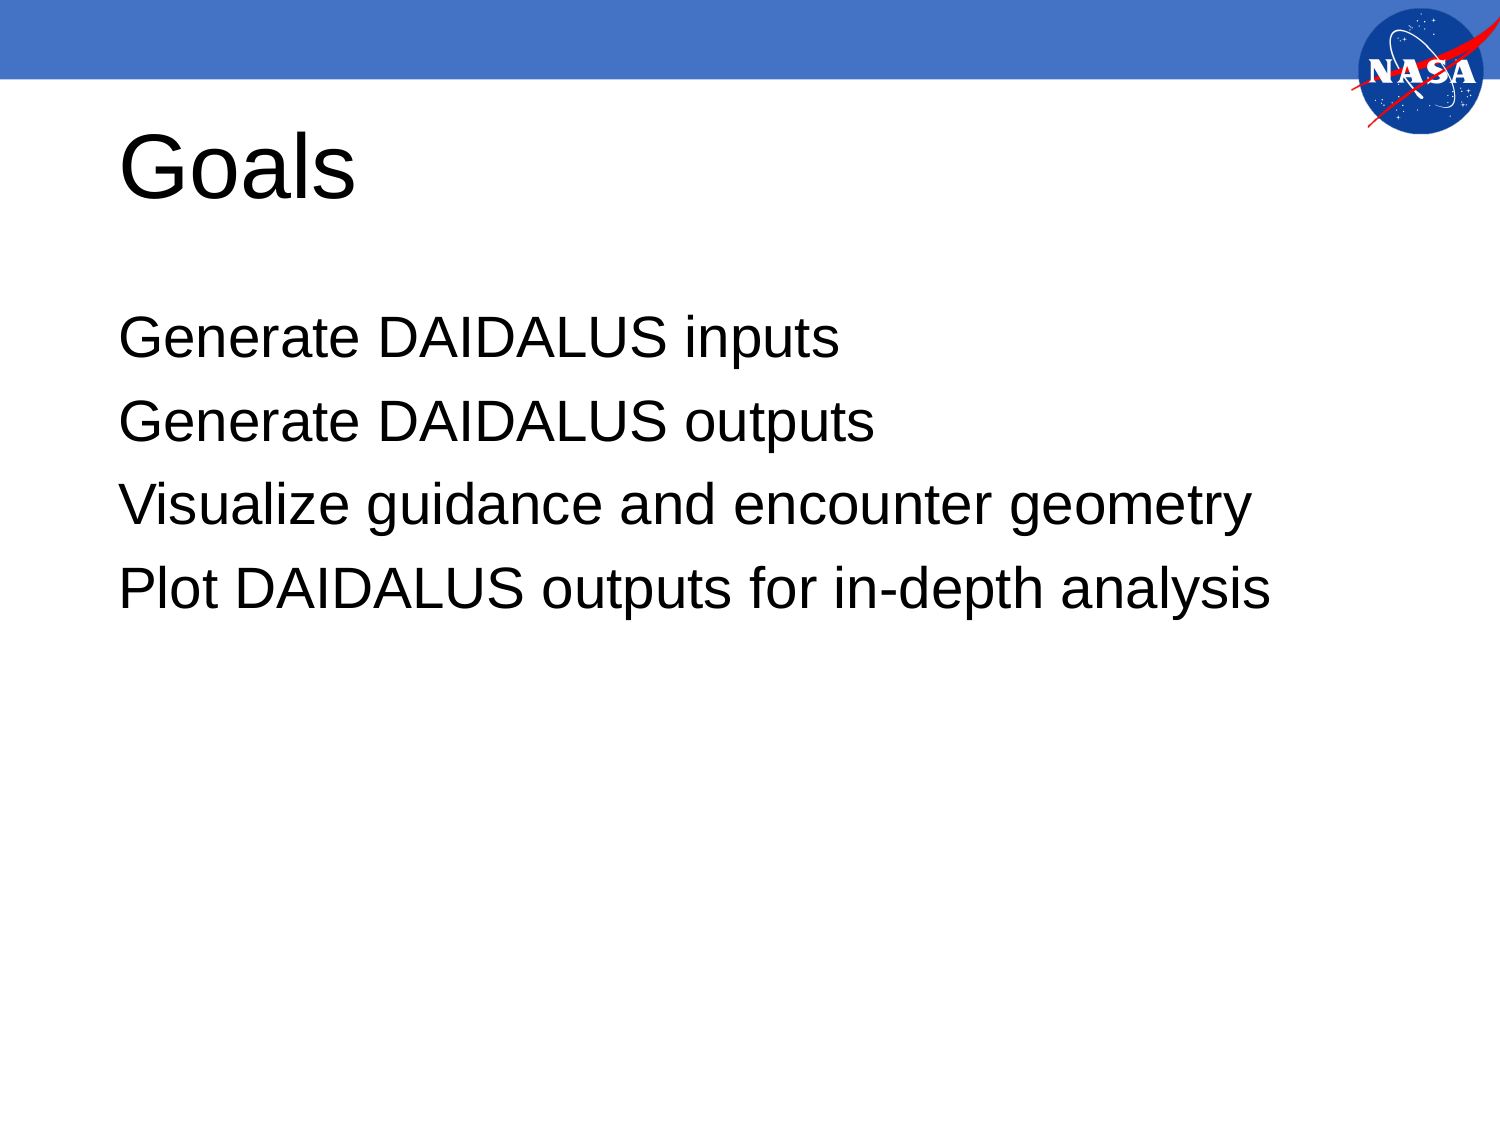

# Goals
Generate DAIDALUS inputs
Generate DAIDALUS outputs
Visualize guidance and encounter geometry
Plot DAIDALUS outputs for in-depth analysis